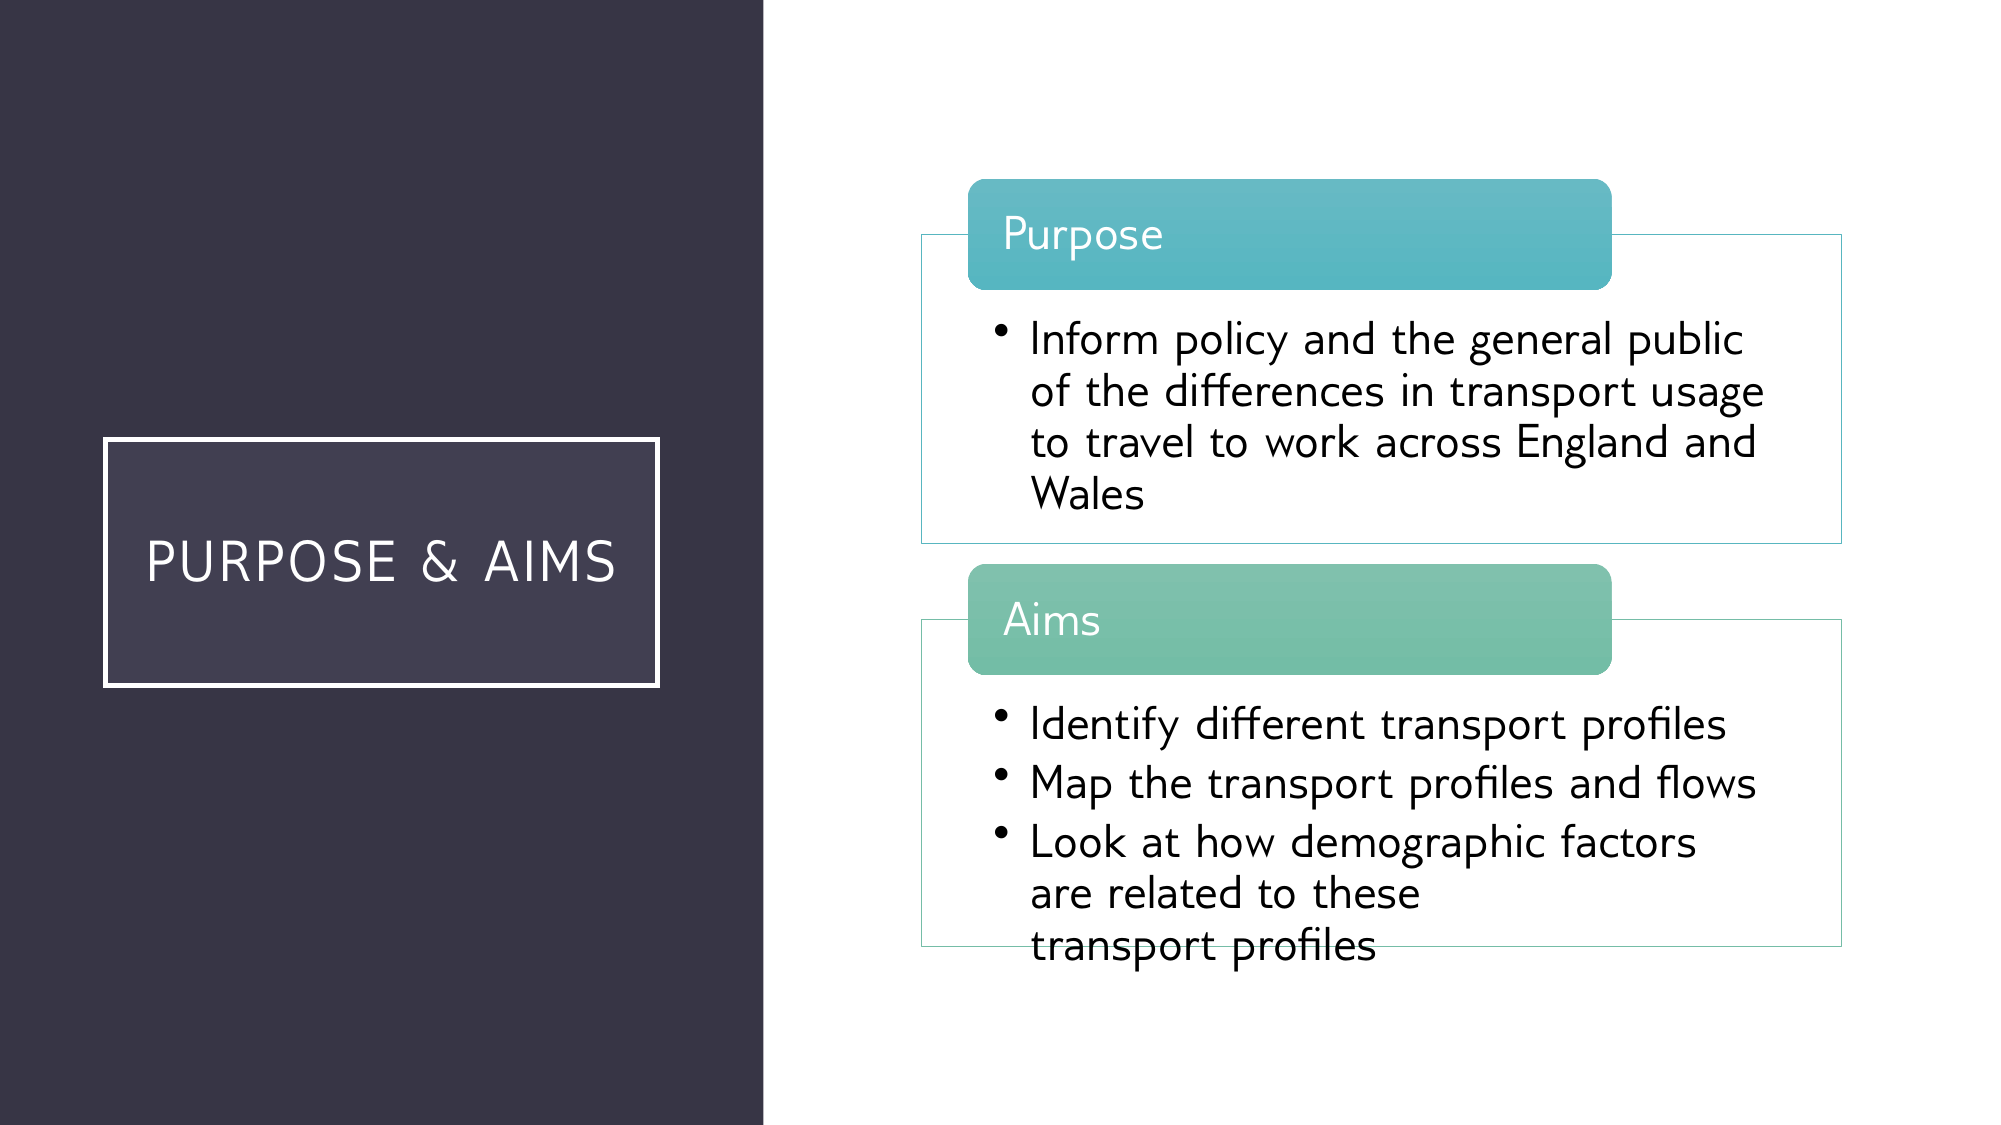

Inform policy and the general public of the differences in transport usage to travel to work across England and Wales
Purpose
Identify different transport profiles
Map the transport profiles and flows
Look at how demographic factors are related to these transport profiles
Aims
# Purpose & AIMS